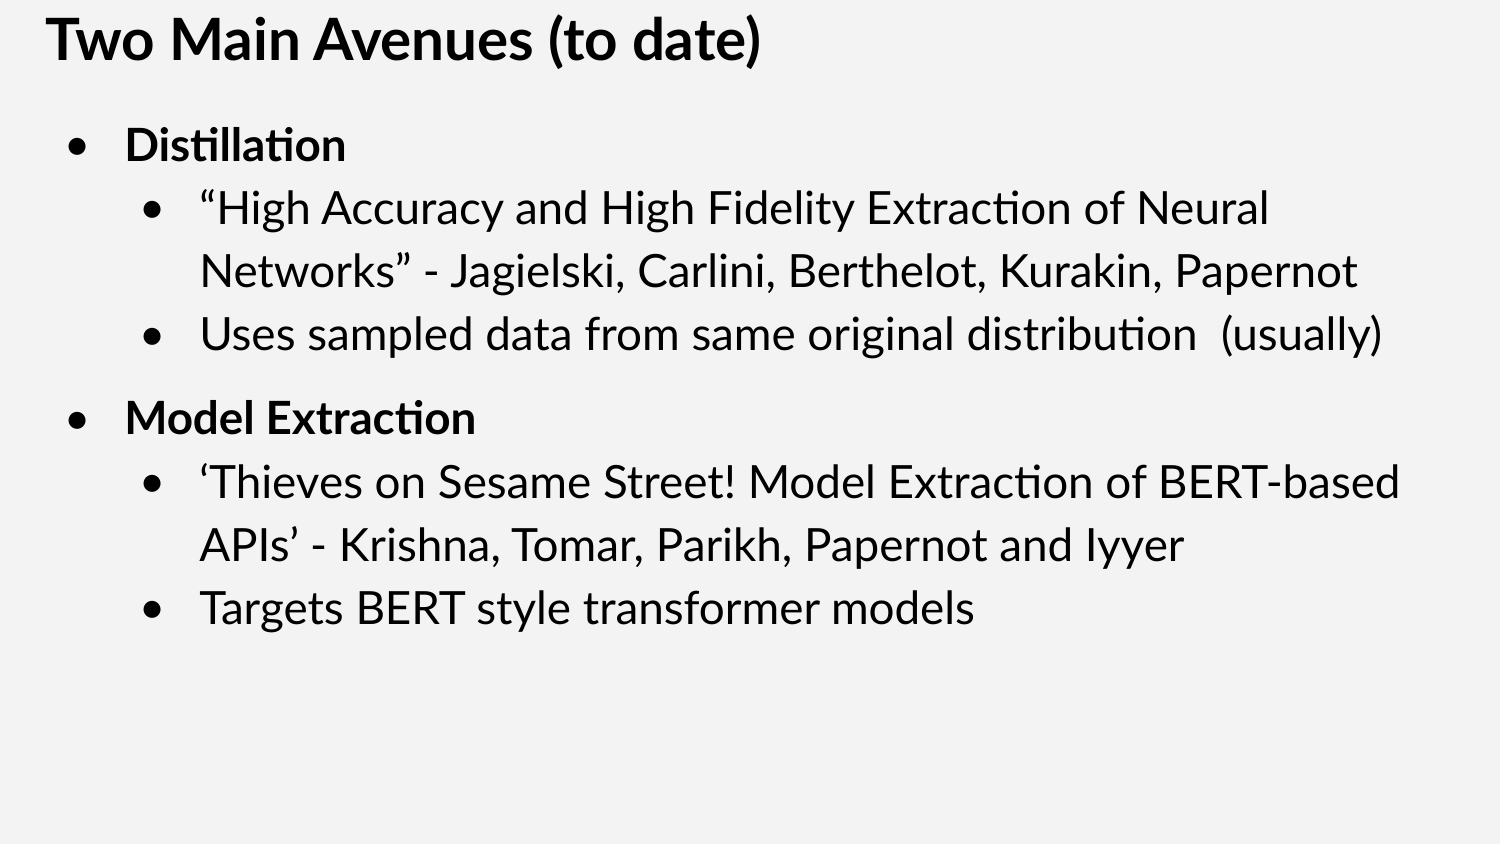

# Two Main Avenues (to date)
Distillation
“High Accuracy and High Fidelity Extraction of Neural Networks” - Jagielski, Carlini, Berthelot, Kurakin, Papernot
Uses sampled data from same original distribution  (usually)
Model Extraction
‘Thieves on Sesame Street! Model Extraction of BERT-based APIs’ - Krishna, Tomar, Parikh, Papernot and Iyyer
Targets BERT style transformer models